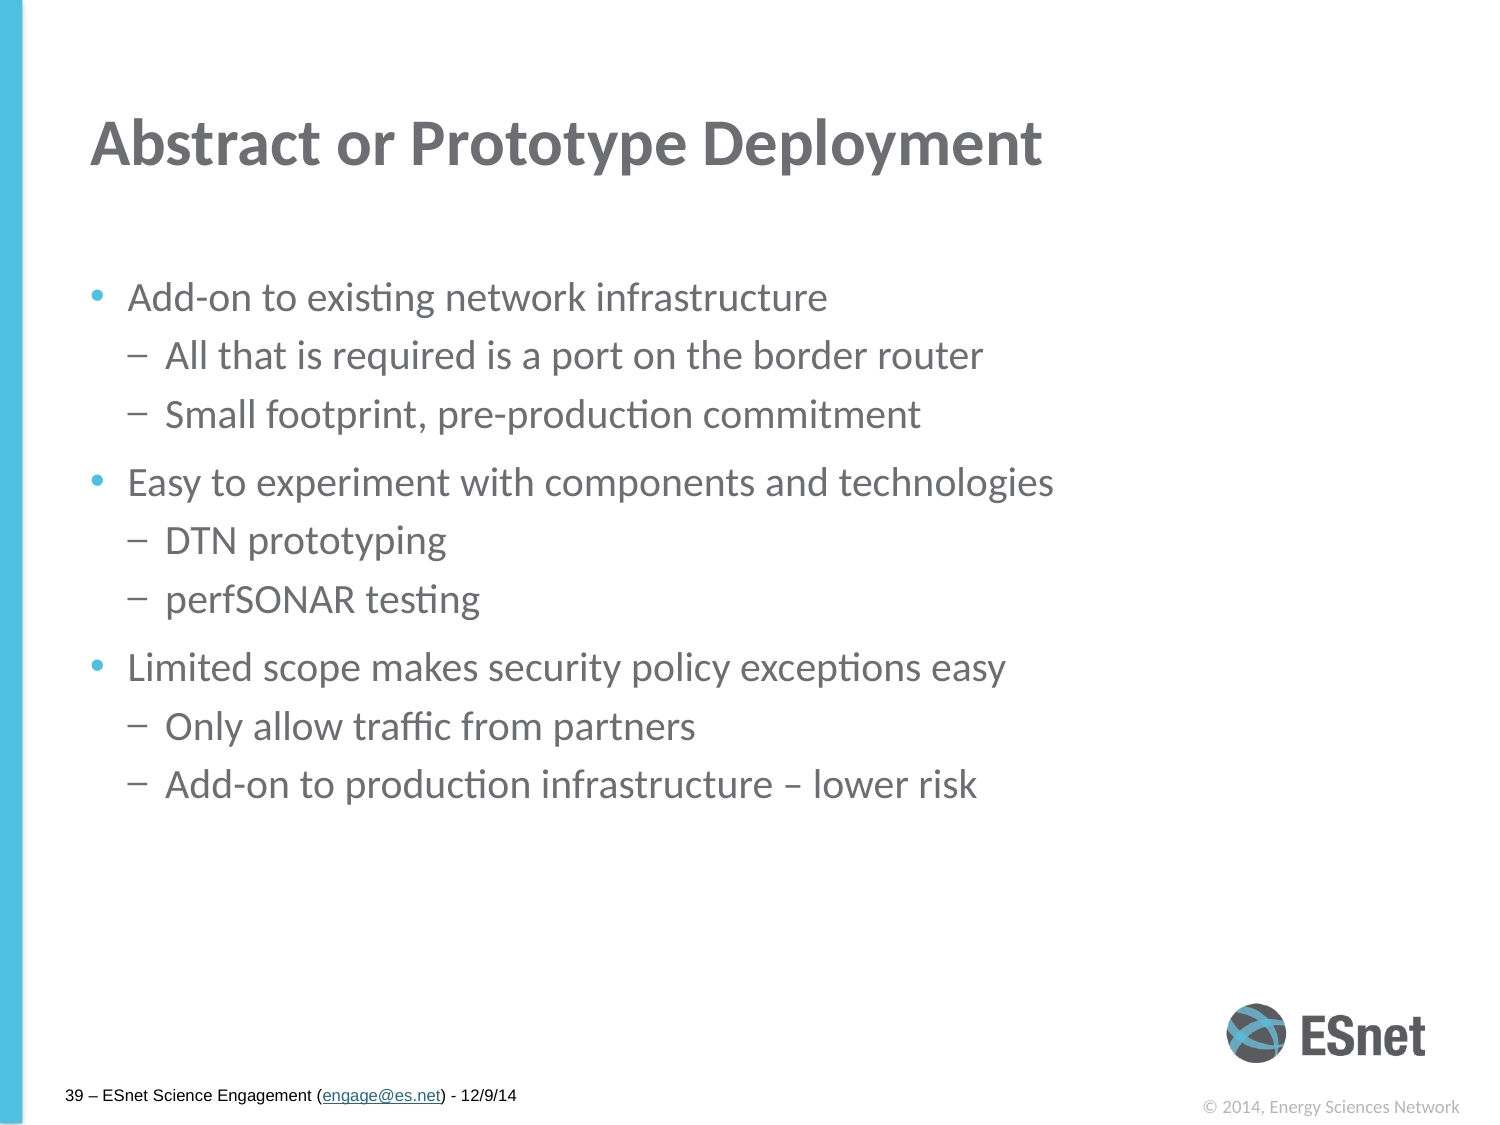

# Abstract or Prototype Deployment
Add-on to existing network infrastructure
All that is required is a port on the border router
Small footprint, pre-production commitment
Easy to experiment with components and technologies
DTN prototyping
perfSONAR testing
Limited scope makes security policy exceptions easy
Only allow traffic from partners
Add-on to production infrastructure – lower risk
39 – ESnet Science Engagement (engage@es.net) - 12/9/14
© 2014, Energy Sciences Network